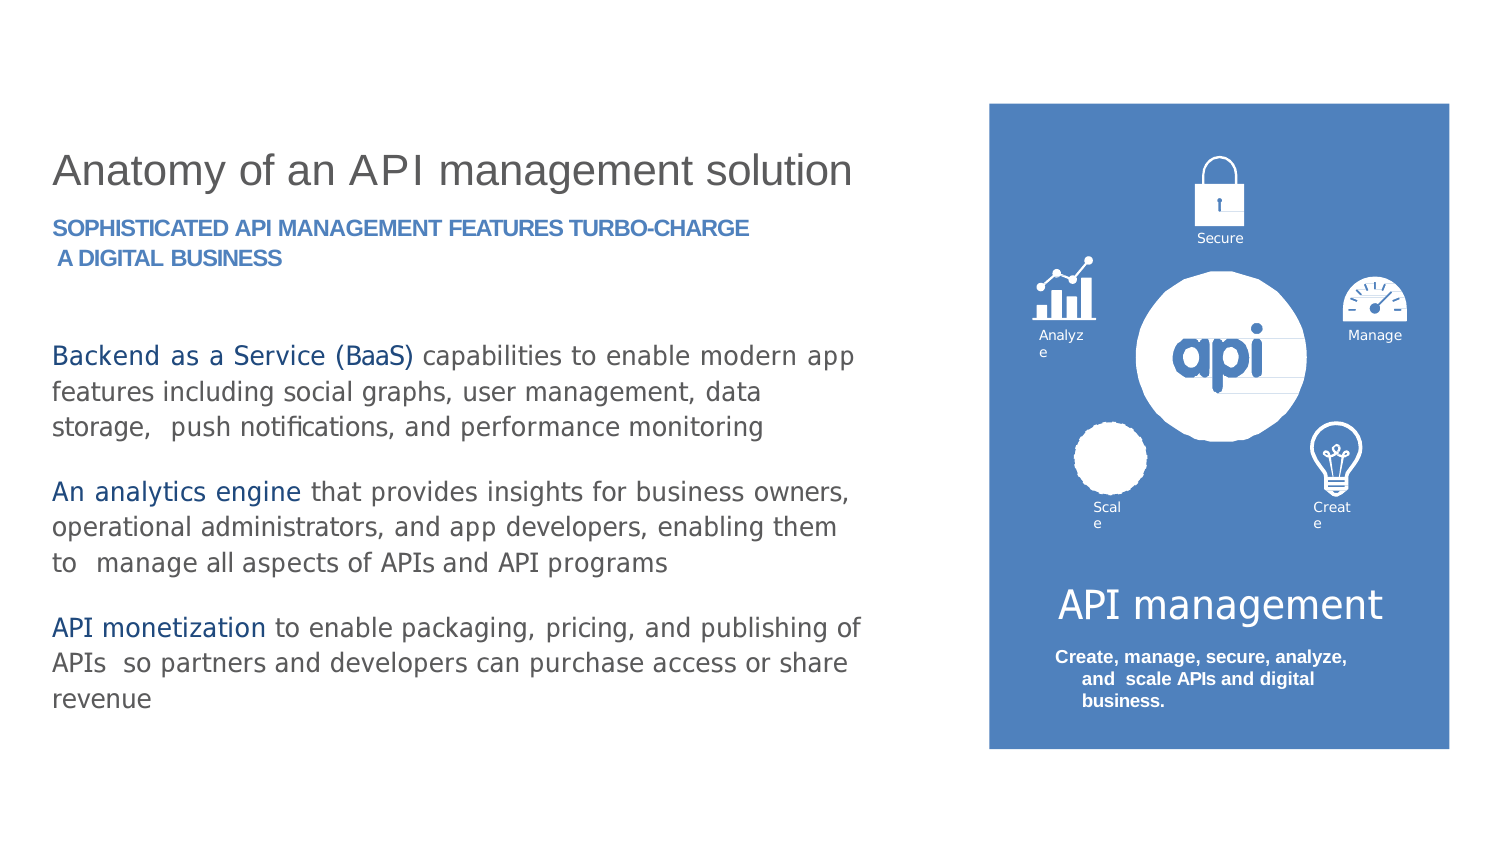

Anatomy of an API management solution
SOPHISTICATED API MANAGEMENT FEATURES TURBO-CHARGE  A DIGITAL BUSINESS

Secure

Analyze
Manage
Backend as a Service (BaaS) capabilities to enable modern app  features including social graphs, user management, data storage,  push notifications, and performance monitoring

An analytics engine that provides insights for business owners,  operational administrators, and app developers, enabling them to  manage all aspects of APIs and API programs
Scale
Create
API management
Create, manage, secure, analyze, and  scale APIs and digital business.
API monetization to enable packaging, pricing, and publishing of APIs  so partners and developers can purchase access or share revenue